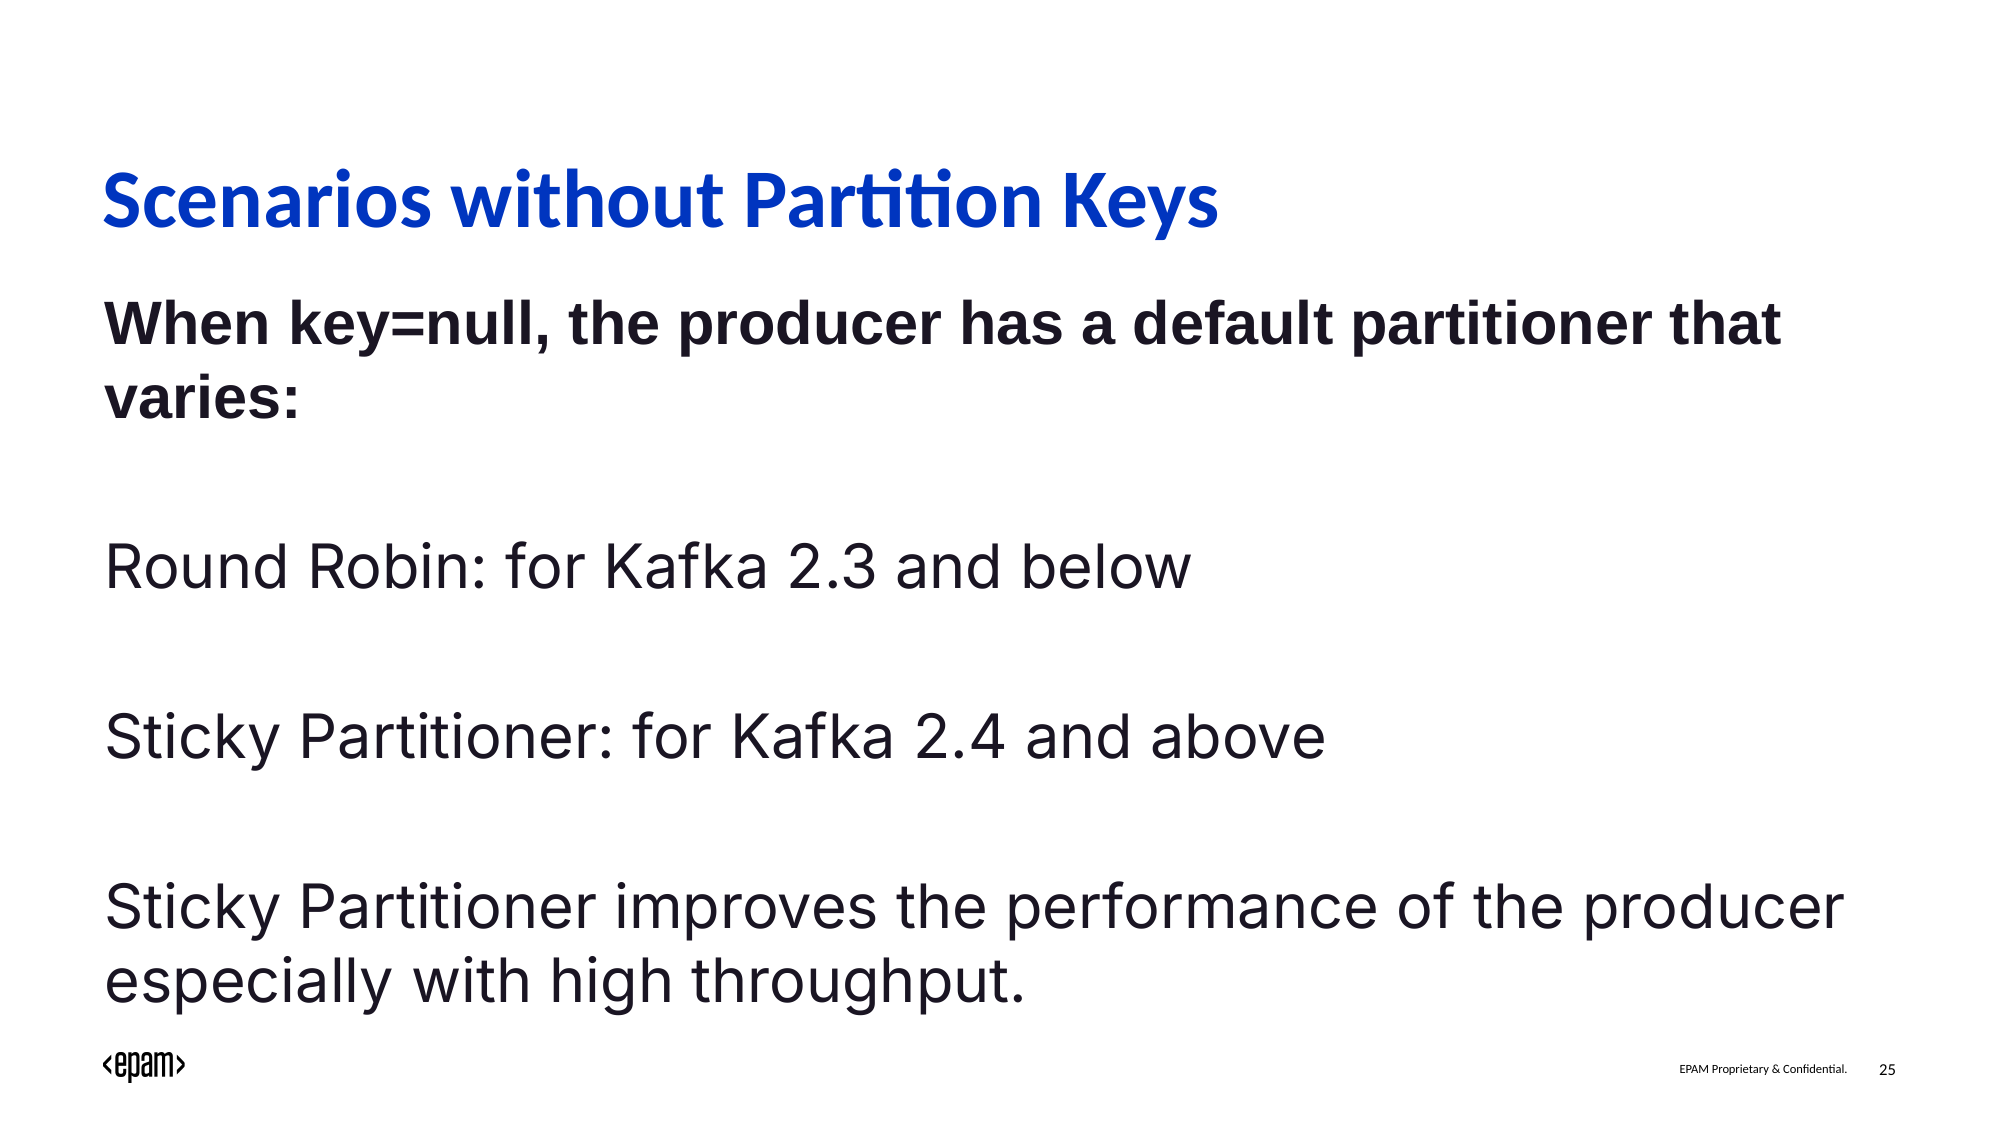

# Scenarios without Partition Keys
When key=null, the producer has a default partitioner that varies:

Round Robin: for Kafka 2.3 and below

Sticky Partitioner: for Kafka 2.4 and above

Sticky Partitioner improves the performance of the producer especially with high throughput.